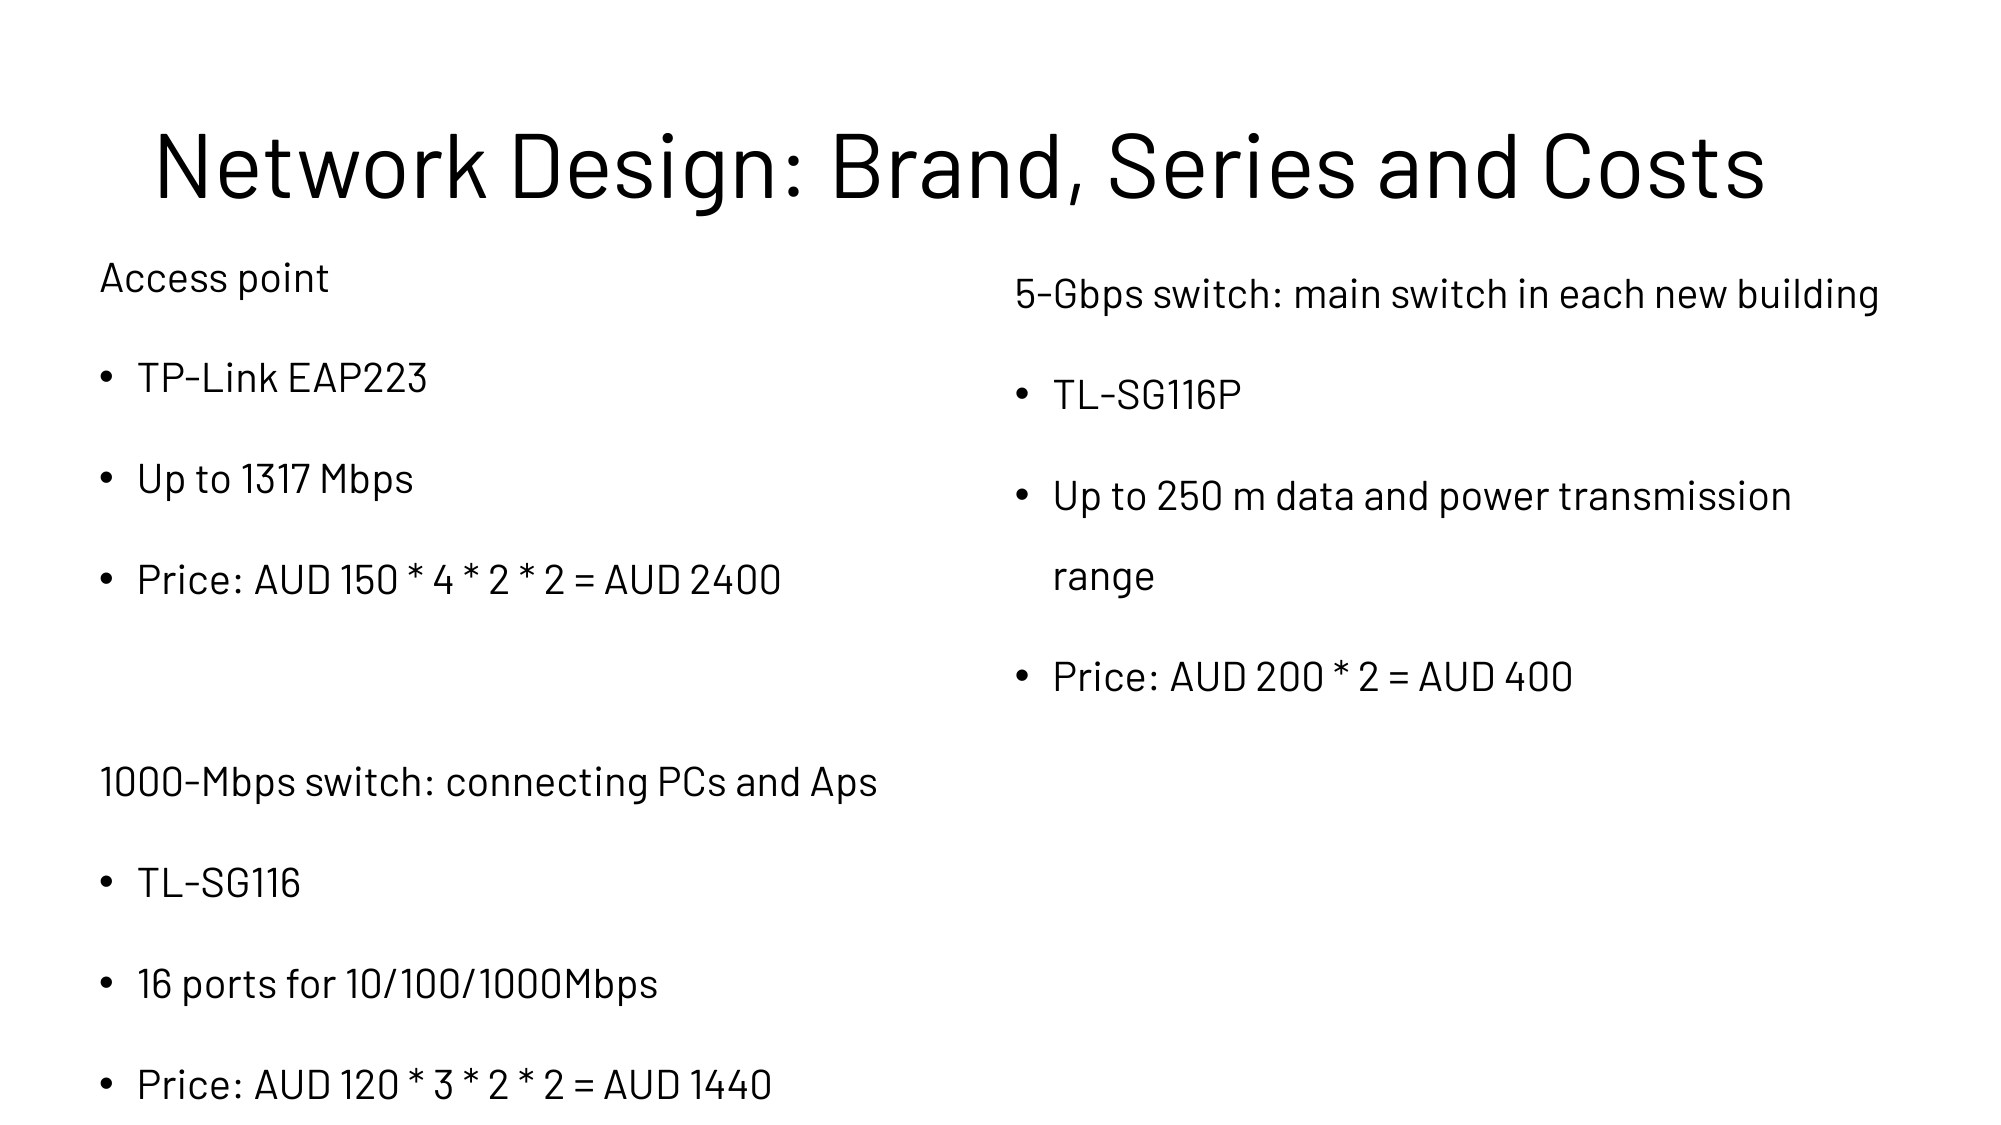

# Network Design: Brand, Series and Costs
Access point
TP-Link EAP223
Up to 1317 Mbps
Price: AUD 150 * 4 * 2 * 2 = AUD 2400

1000-Mbps switch: connecting PCs and Aps
TL-SG116
16 ports for 10/100/1000Mbps
Price: AUD 120 * 3 * 2 * 2 = AUD 1440
5-Gbps switch: main switch in each new building
TL-SG116P
Up to 250 m data and power transmission range
Price: AUD 200 * 2 = AUD 400